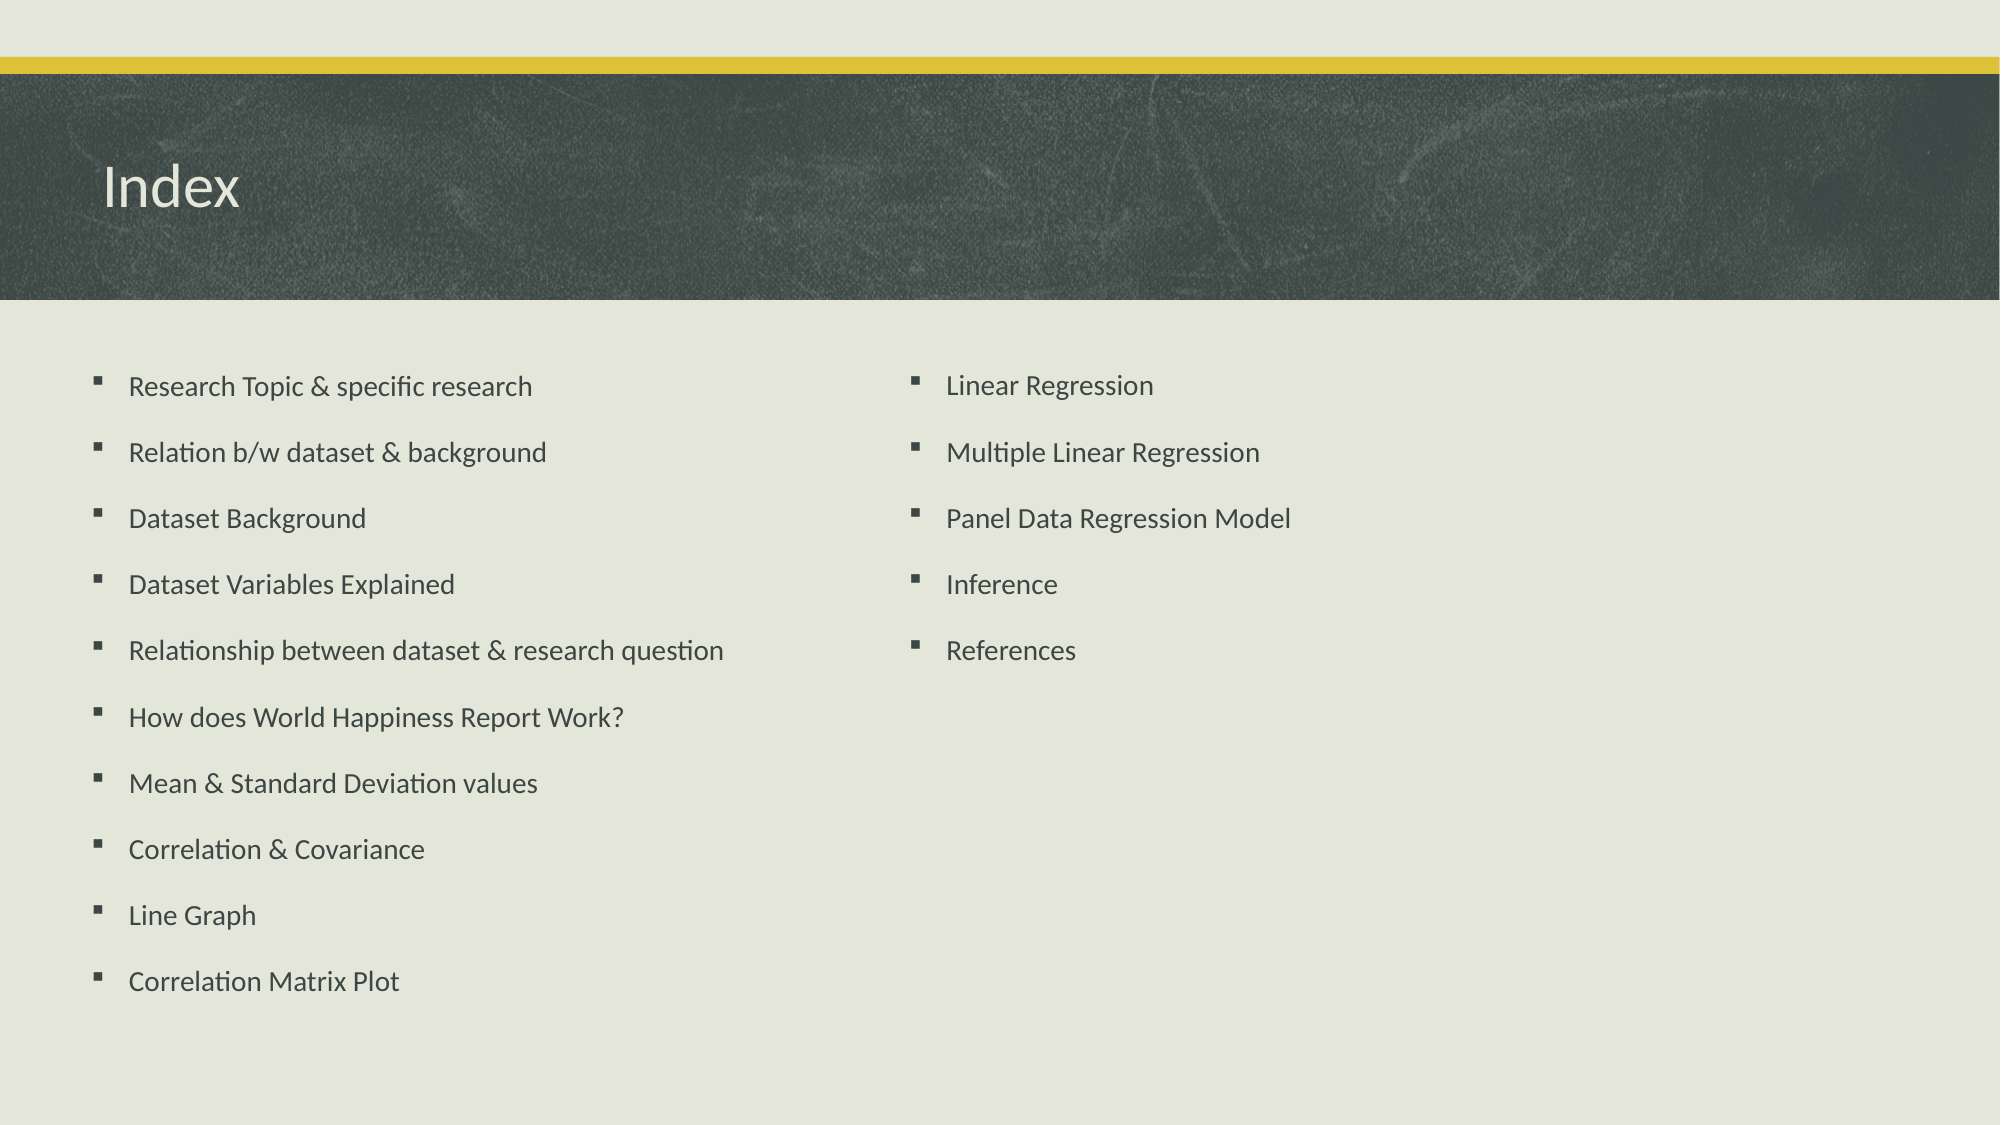

# Index
Research Topic & specific research
Relation b/w dataset & background
Dataset Background
Dataset Variables Explained
Relationship between dataset & research question
How does World Happiness Report Work?
Mean & Standard Deviation values
Correlation & Covariance
Line Graph
Correlation Matrix Plot
Linear Regression
Multiple Linear Regression
Panel Data Regression Model
Inference
References